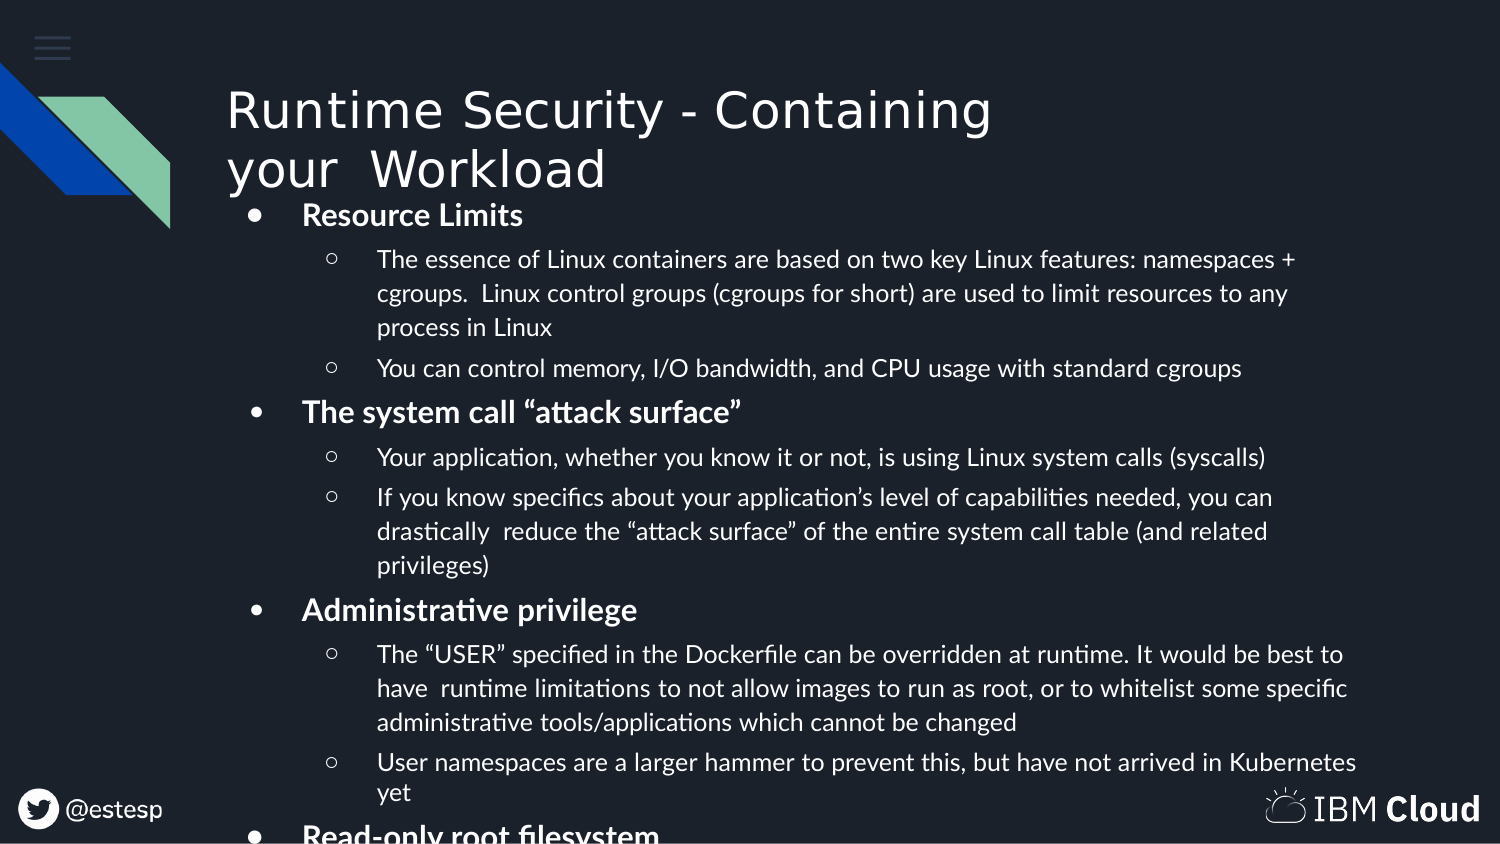

# Runtime Security - Containing your  Workload
Resource Limits
The essence of Linux containers are based on two key Linux features: namespaces + cgroups.  Linux control groups (cgroups for short) are used to limit resources to any process in Linux
You can control memory, I/O bandwidth, and CPU usage with standard cgroups
The system call “attack surface”
Your application, whether you know it or not, is using Linux system calls (syscalls)
If you know speciﬁcs about your application’s level of capabilities needed, you can drastically  reduce the “attack surface” of the entire system call table (and related privileges)
Administrative privilege
The “USER” speciﬁed in the Dockerﬁle can be overridden at runtime. It would be best to have  runtime limitations to not allow images to run as root, or to whitelist some speciﬁc  administrative tools/applications which cannot be changed
User namespaces are a larger hammer to prevent this, but have not arrived in Kubernetes yet
Read-only root ﬁlesystem